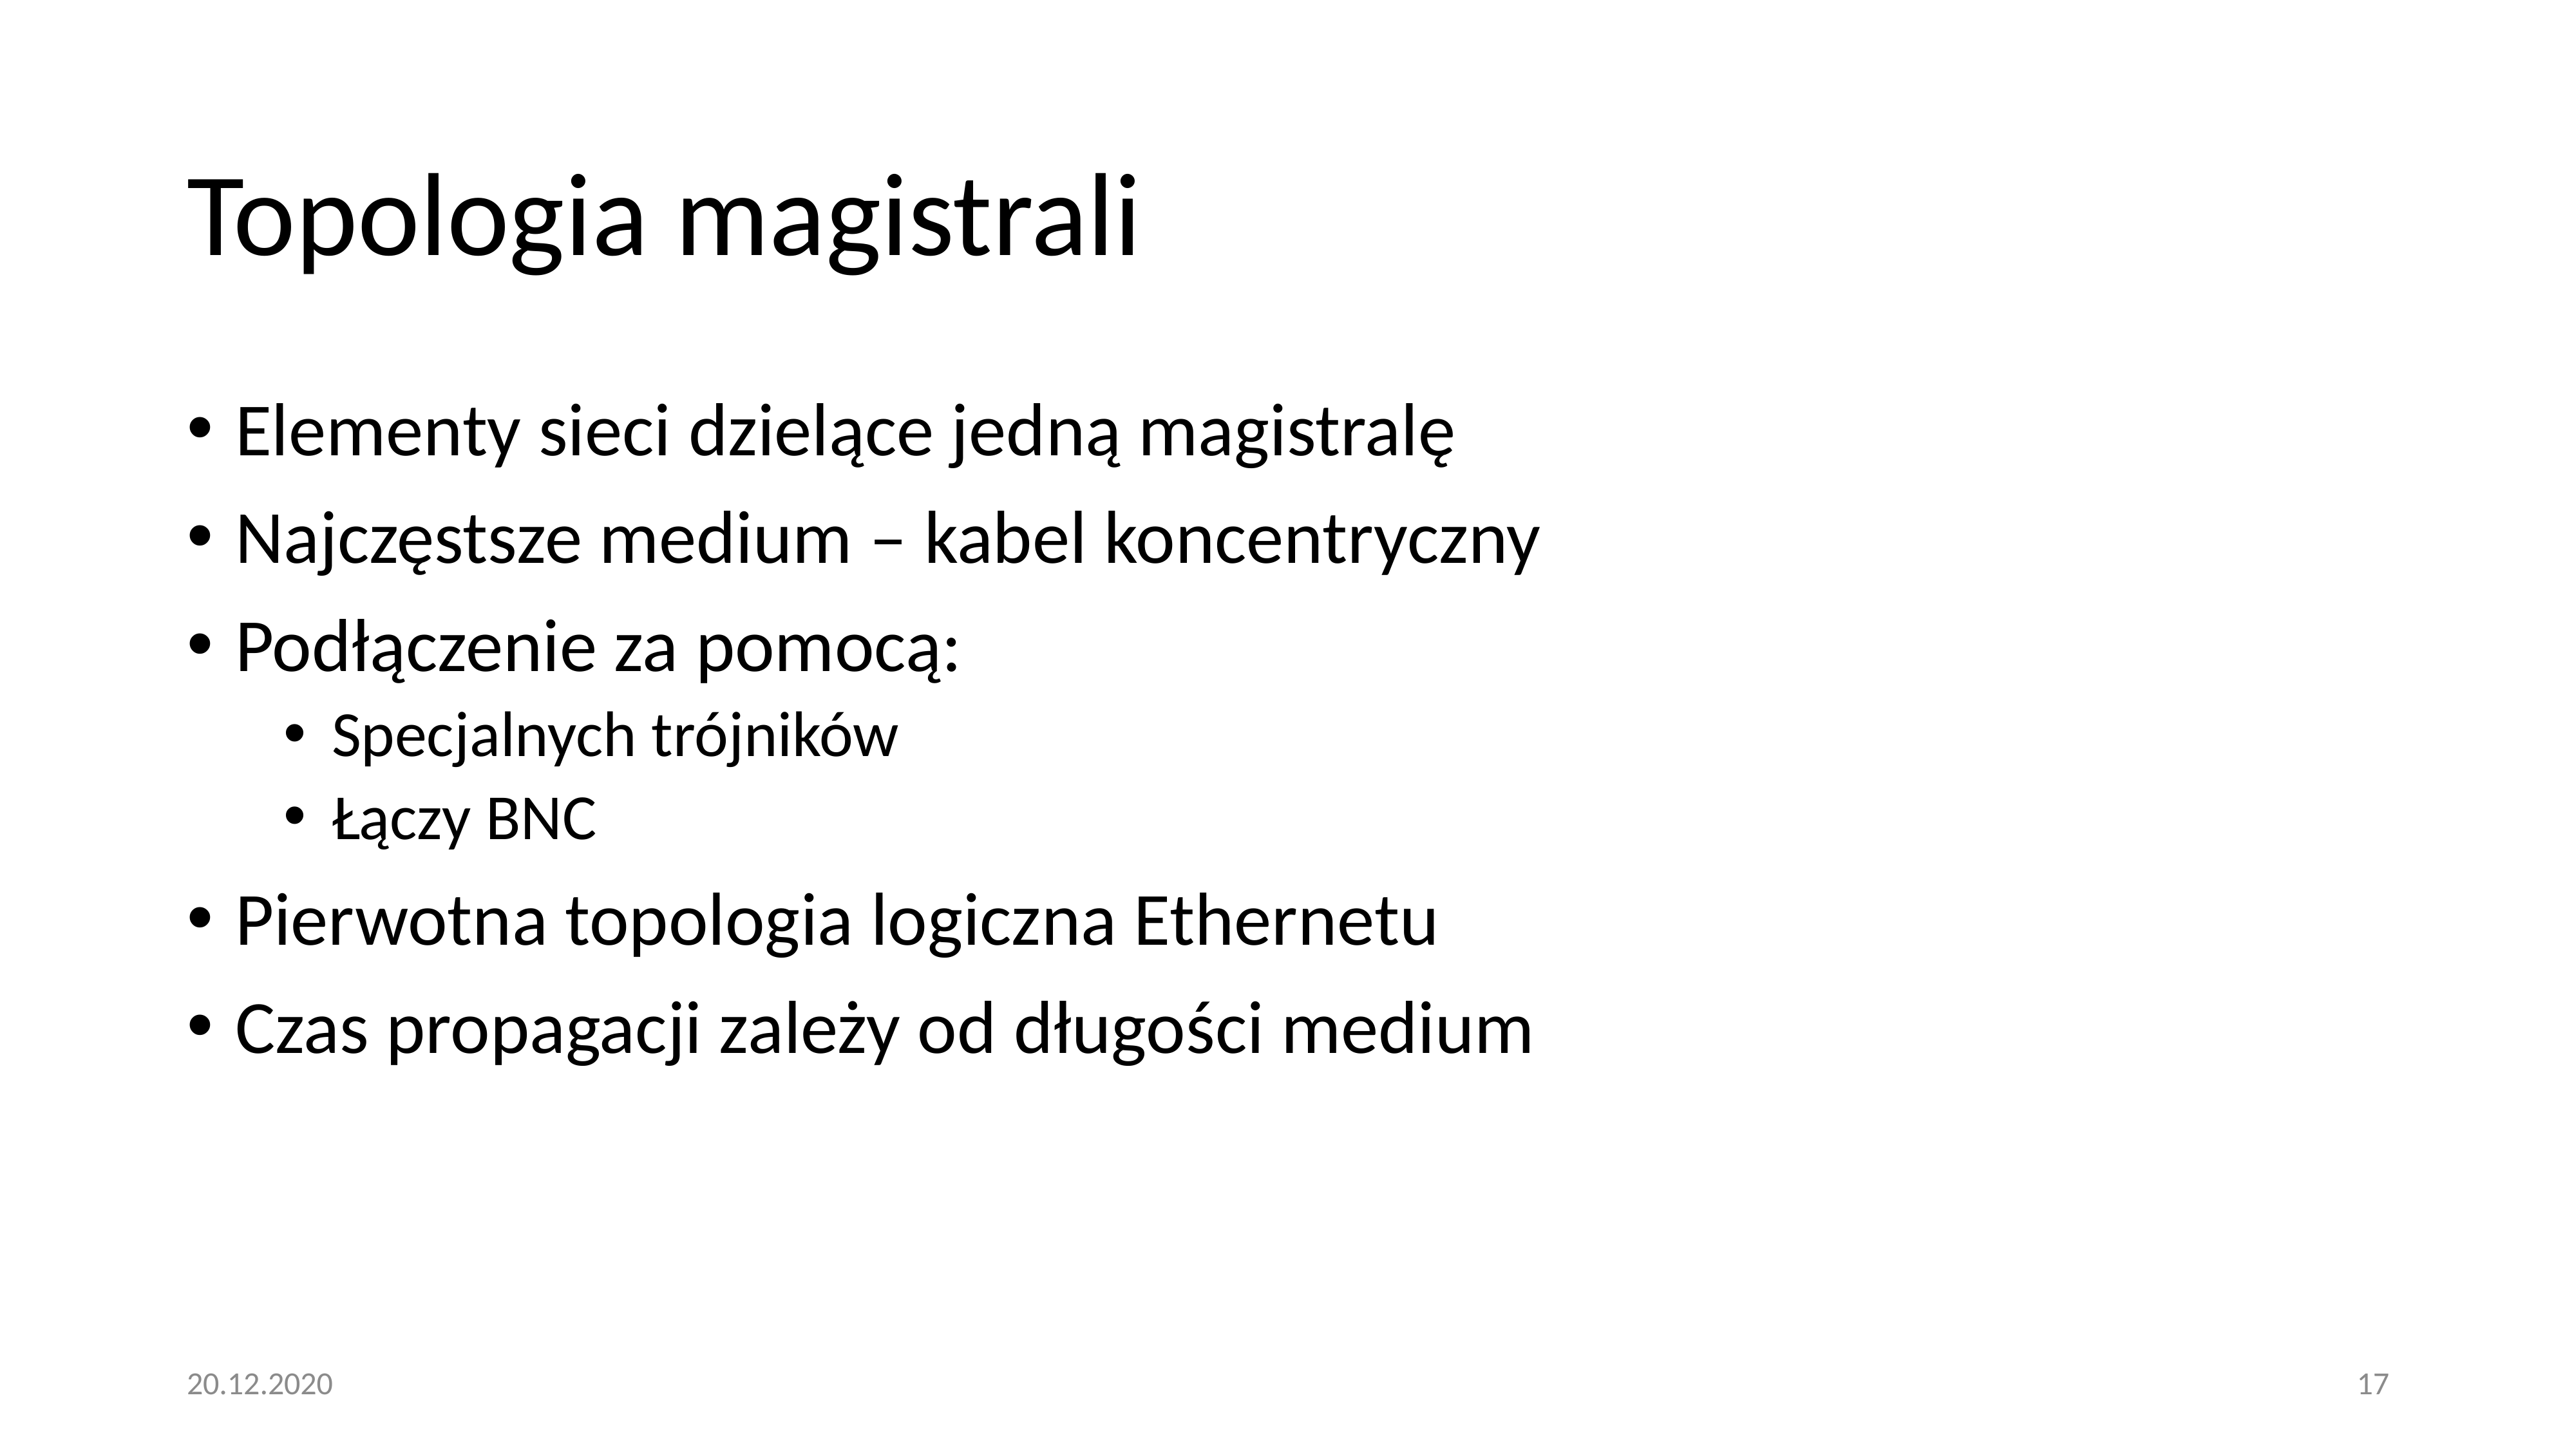

# Topologia magistrali
Elementy sieci dzielące jedną magistralę
Najczęstsze medium – kabel koncentryczny
Podłączenie za pomocą:
Specjalnych trójników
Łączy BNC
Pierwotna topologia logiczna Ethernetu
Czas propagacji zależy od długości medium
20.12.2020
17